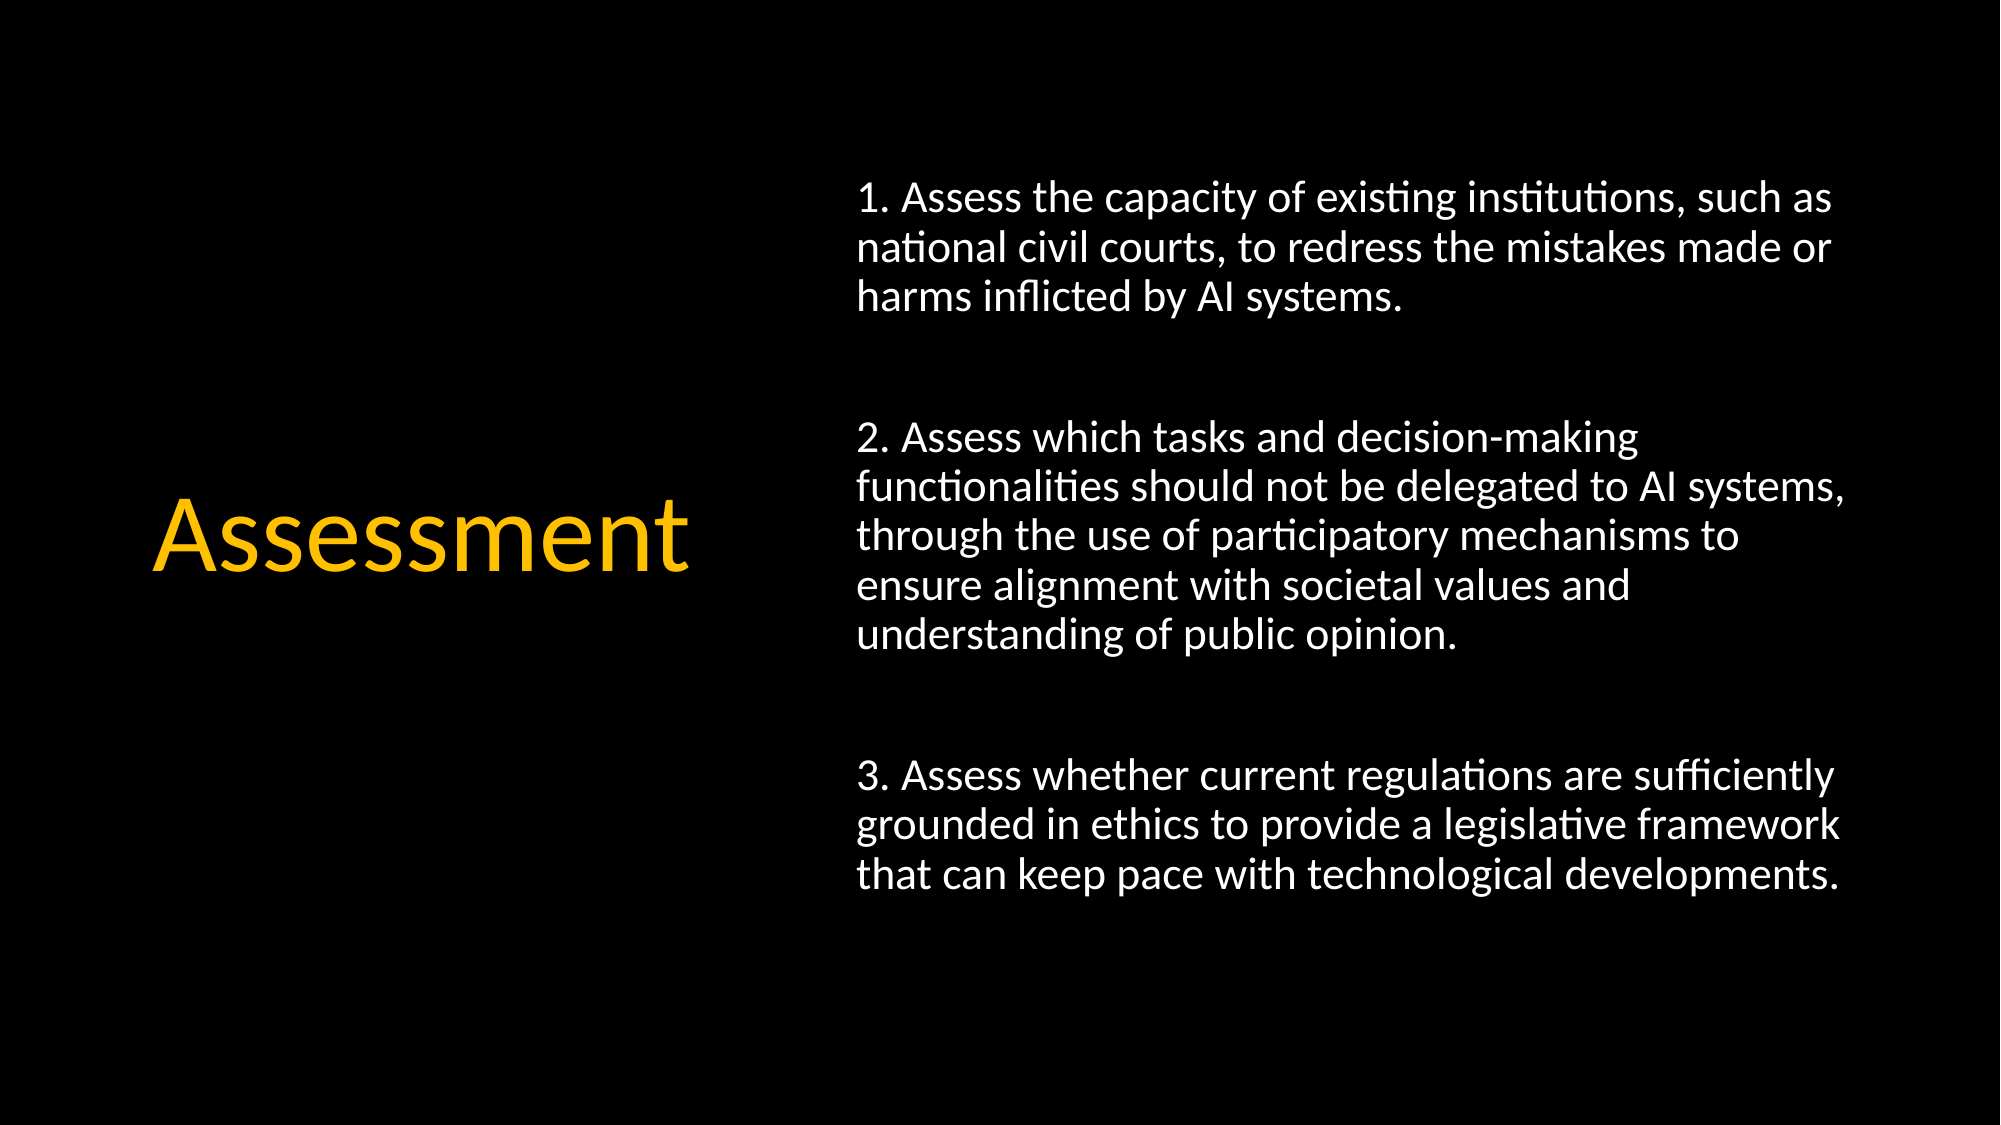

# Assessment
1. Assess the capacity of existing institutions, such as national civil courts, to redress the mistakes made or harms inflicted by AI systems.

2. Assess which tasks and decision-making functionalities should not be delegated to AI systems, through the use of participatory mechanisms to ensure alignment with societal values and understanding of public opinion.

3. Assess whether current regulations are sufficiently grounded in ethics to provide a legislative framework that can keep pace with technological developments.